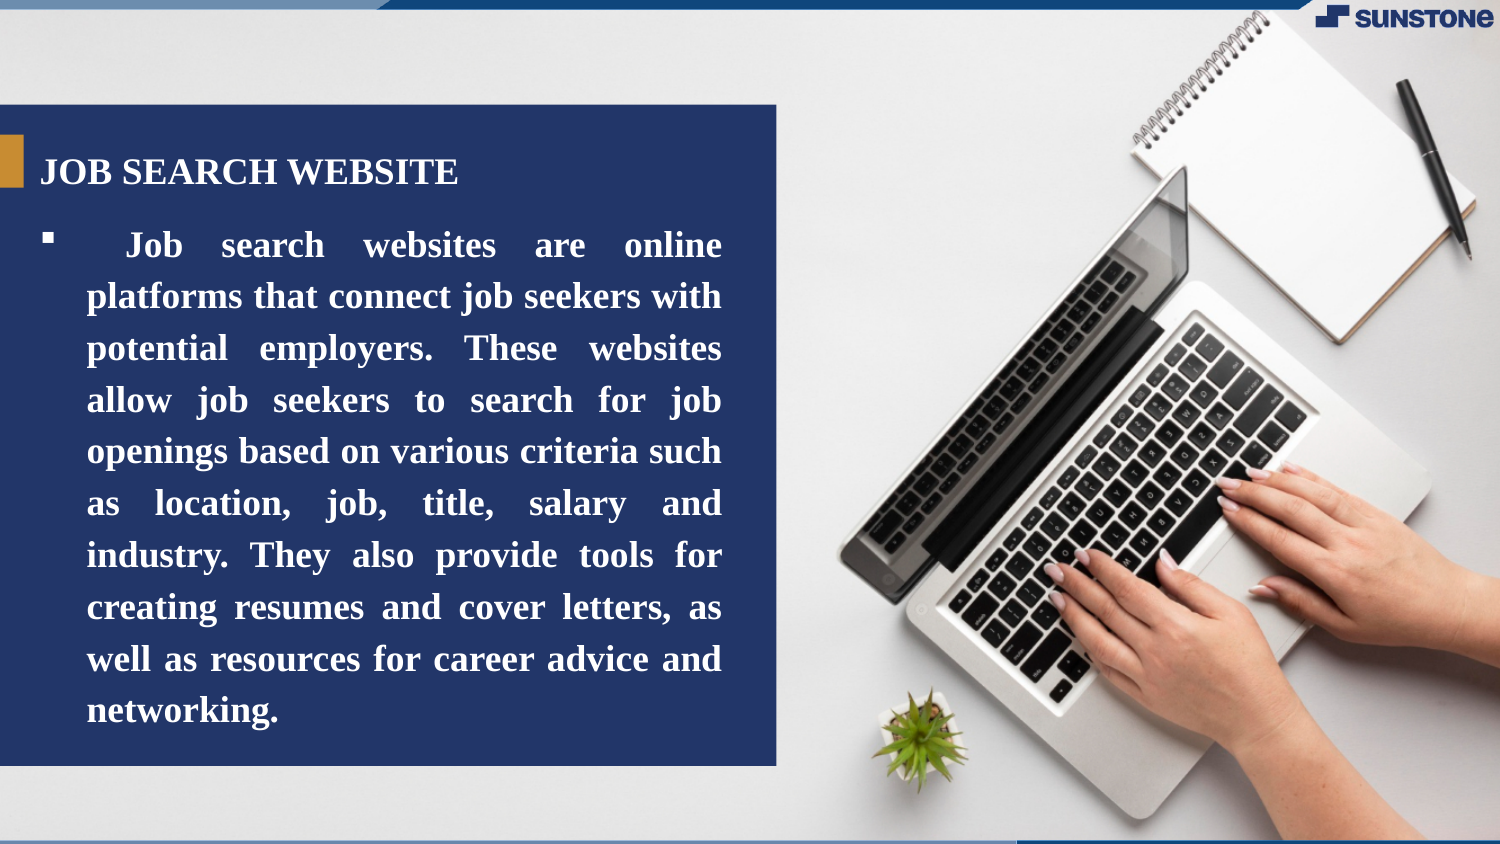

JOB SEARCH WEBSITE
 Job search websites are online platforms that connect job seekers with potential employers. These websites allow job seekers to search for job openings based on various criteria such as location, job, title, salary and industry. They also provide tools for creating resumes and cover letters, as well as resources for career advice and networking.